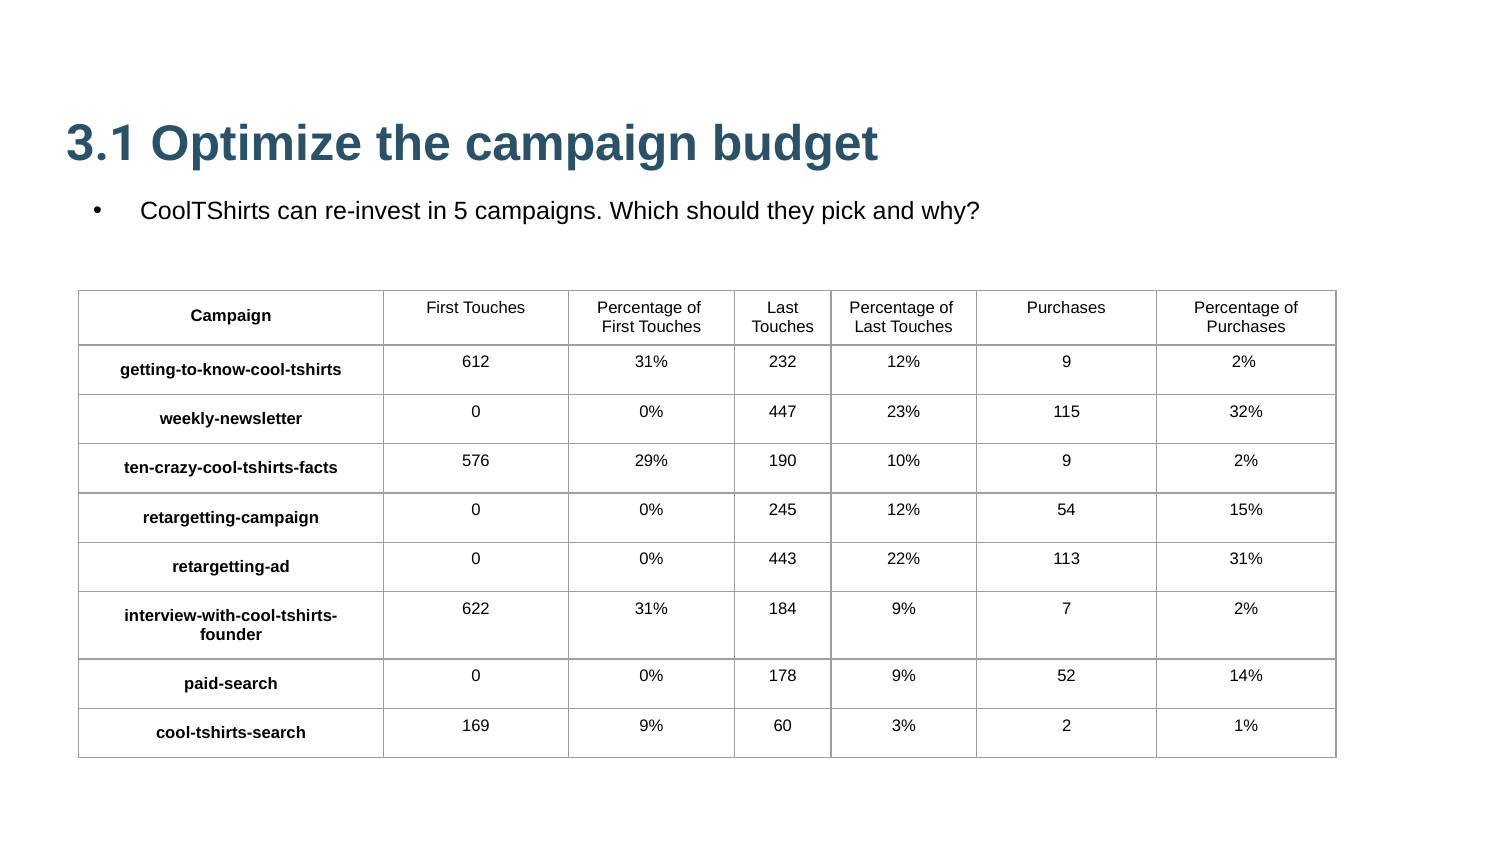

3.1 Optimize the campaign budget
CoolTShirts can re-invest in 5 campaigns. Which should they pick and why?
| Campaign | First Touches | Percentage of First Touches | Last Touches | Percentage of Last Touches | Purchases | Percentage of Purchases |
| --- | --- | --- | --- | --- | --- | --- |
| getting-to-know-cool-tshirts | 612 | 31% | 232 | 12% | 9 | 2% |
| weekly-newsletter | 0 | 0% | 447 | 23% | 115 | 32% |
| ten-crazy-cool-tshirts-facts | 576 | 29% | 190 | 10% | 9 | 2% |
| retargetting-campaign | 0 | 0% | 245 | 12% | 54 | 15% |
| retargetting-ad | 0 | 0% | 443 | 22% | 113 | 31% |
| interview-with-cool-tshirts-founder | 622 | 31% | 184 | 9% | 7 | 2% |
| paid-search | 0 | 0% | 178 | 9% | 52 | 14% |
| cool-tshirts-search | 169 | 9% | 60 | 3% | 2 | 1% |